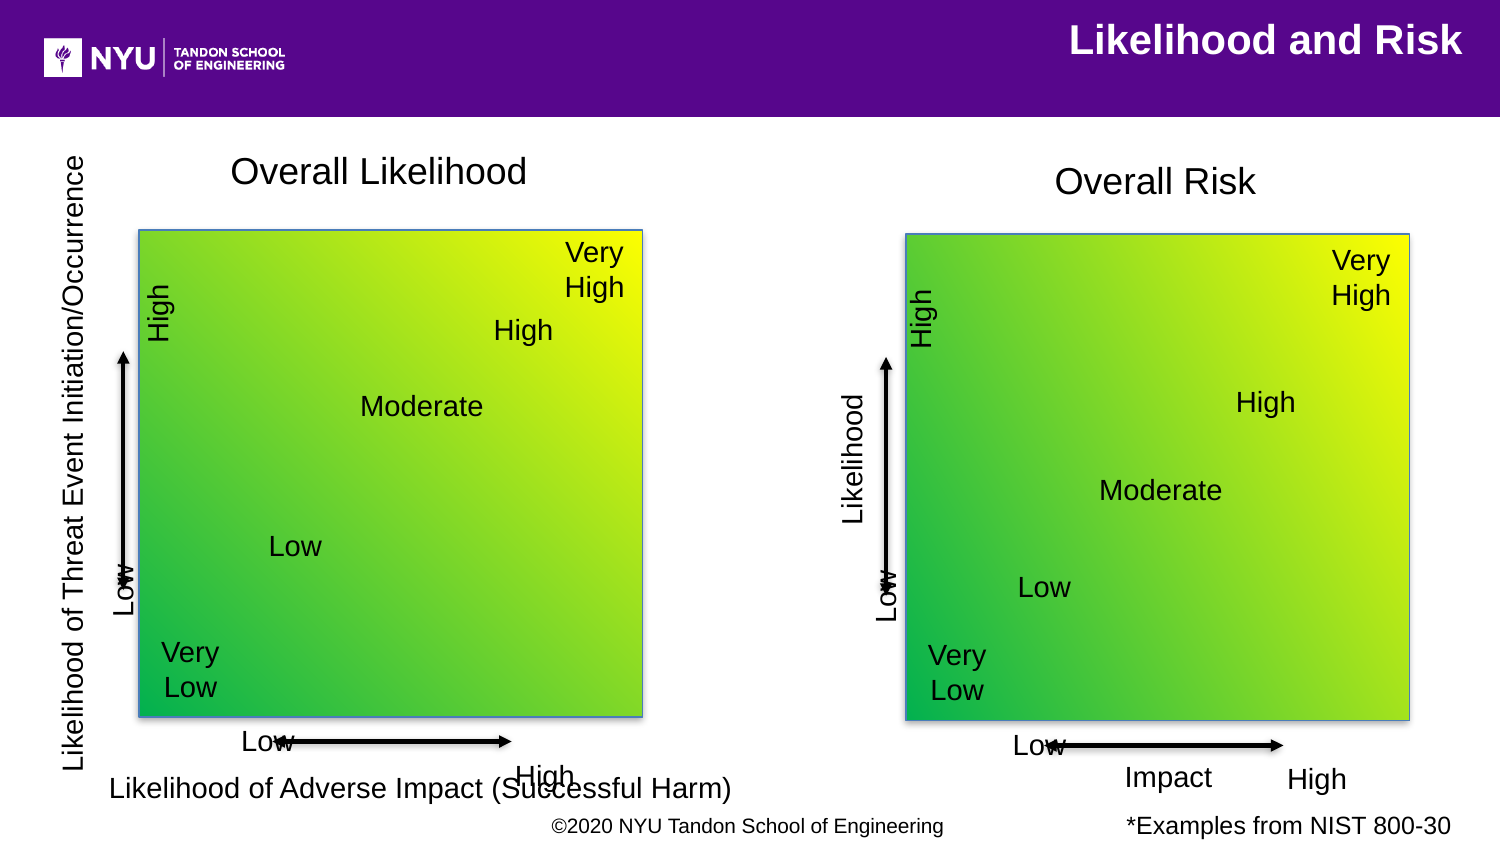

Likelihood and Risk
Overall Likelihood
Overall Risk
Very High

Very High
High
High
Moderate
Likelihood
Likelihood of Threat Event Initiation/Occurrence
Low 				 High
Low 				 High
Moderate
Low
Low
Very Low
Very Low
Low 				 High
Low 				 High
Impact
Likelihood of Adverse Impact (Successful Harm)
*Examples from NIST 800-30